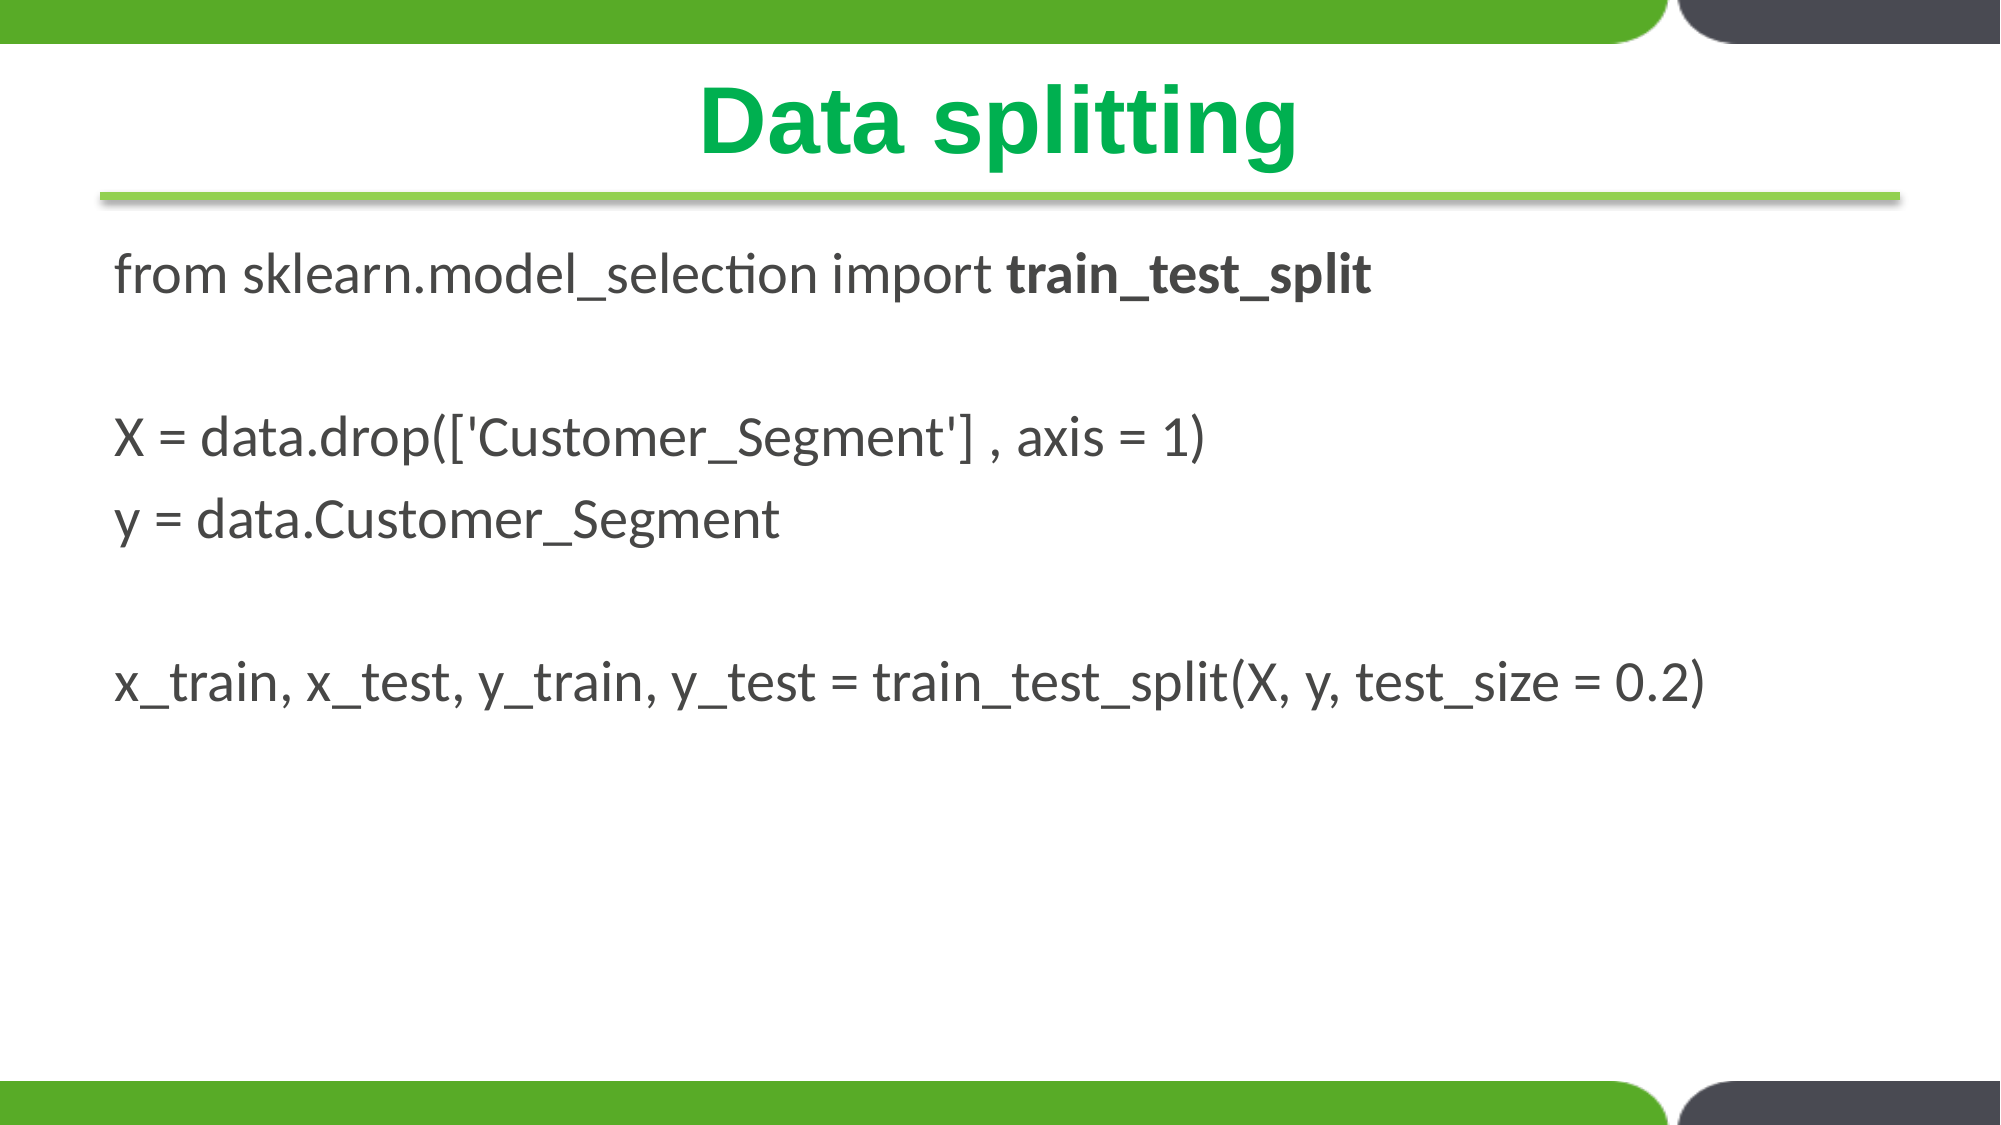

# Data splitting
from sklearn.model_selection import train_test_split

X = data.drop(['Customer_Segment'] , axis = 1)
y = data.Customer_Segment

x_train, x_test, y_train, y_test = train_test_split(X, y, test_size = 0.2)